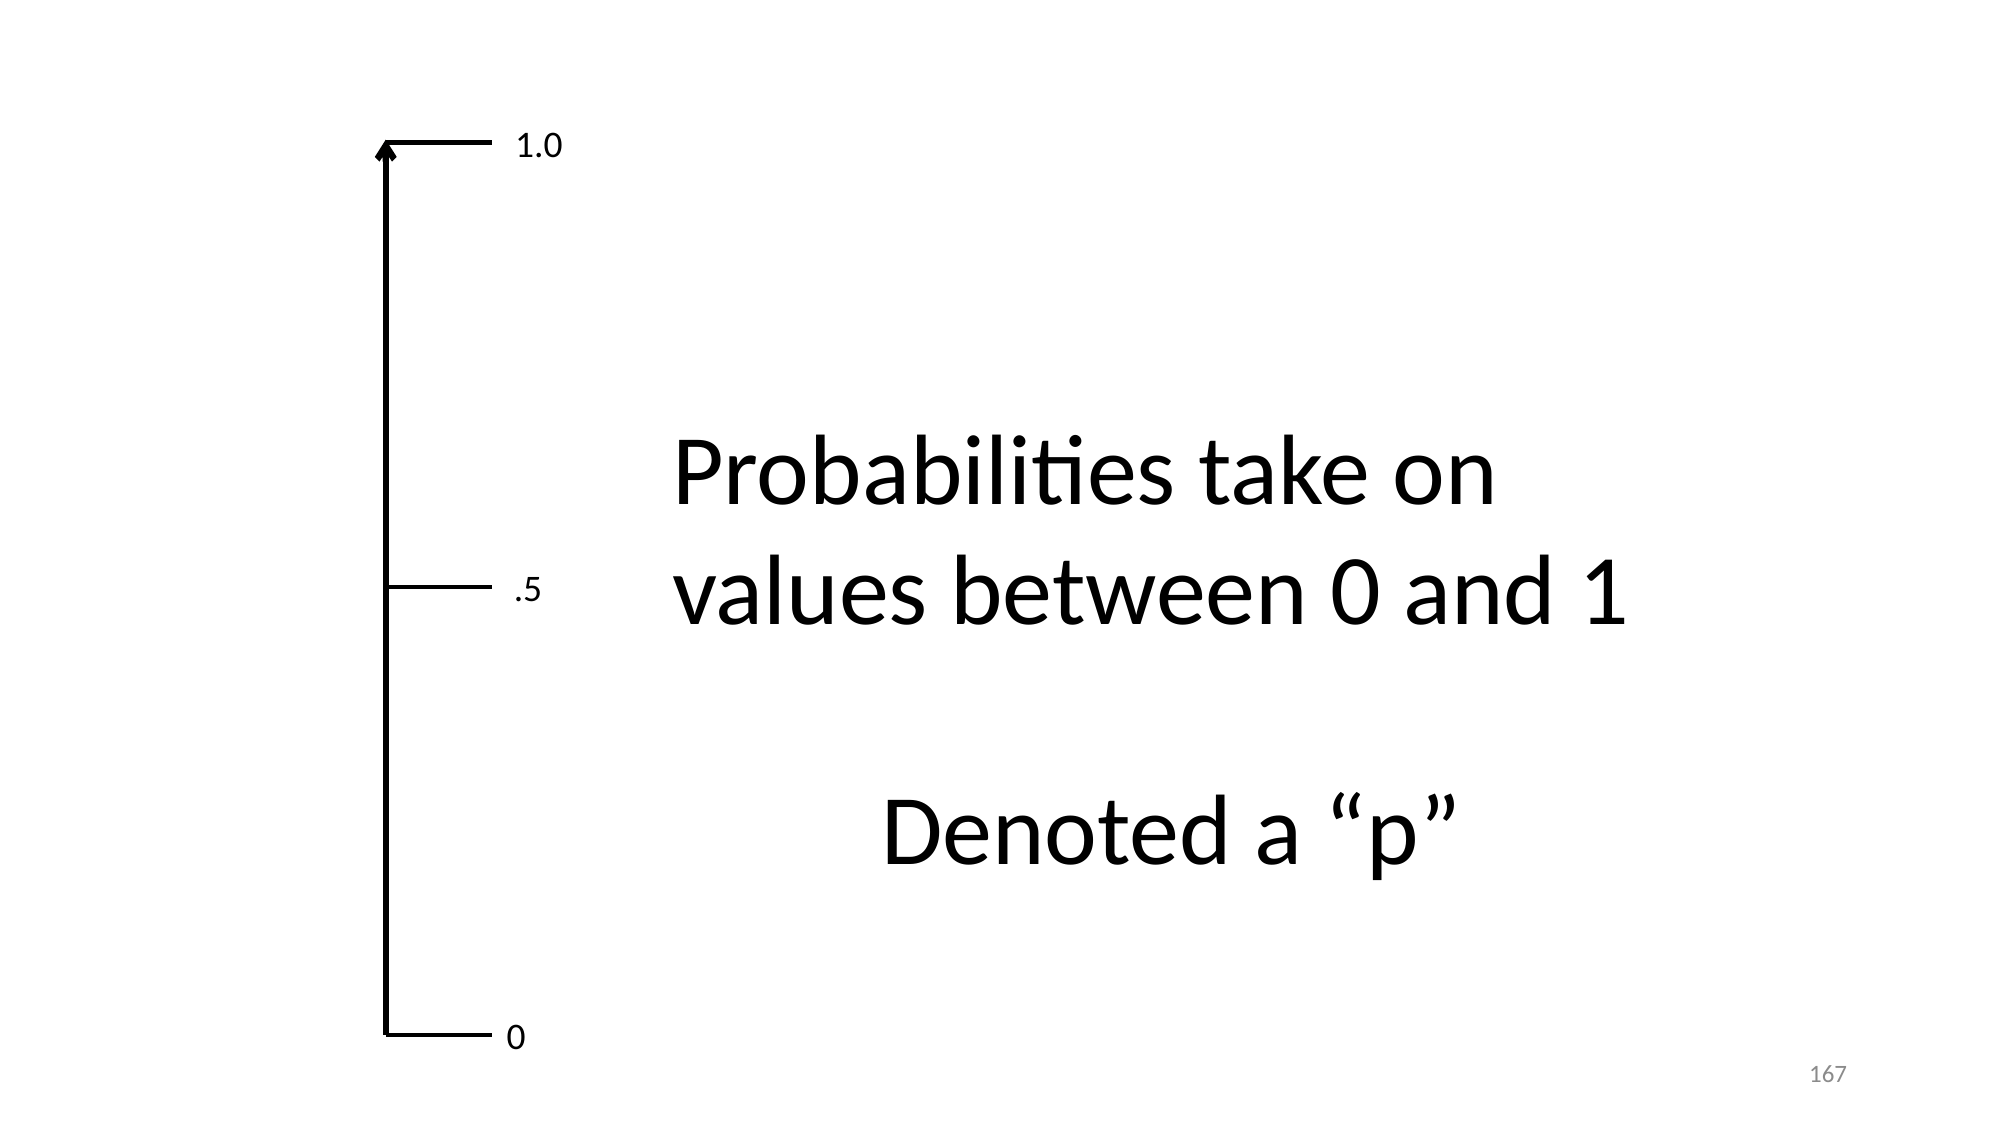

1.0
Probabilities take on values between 0 and 1

Denoted a “p”
.5
0
167